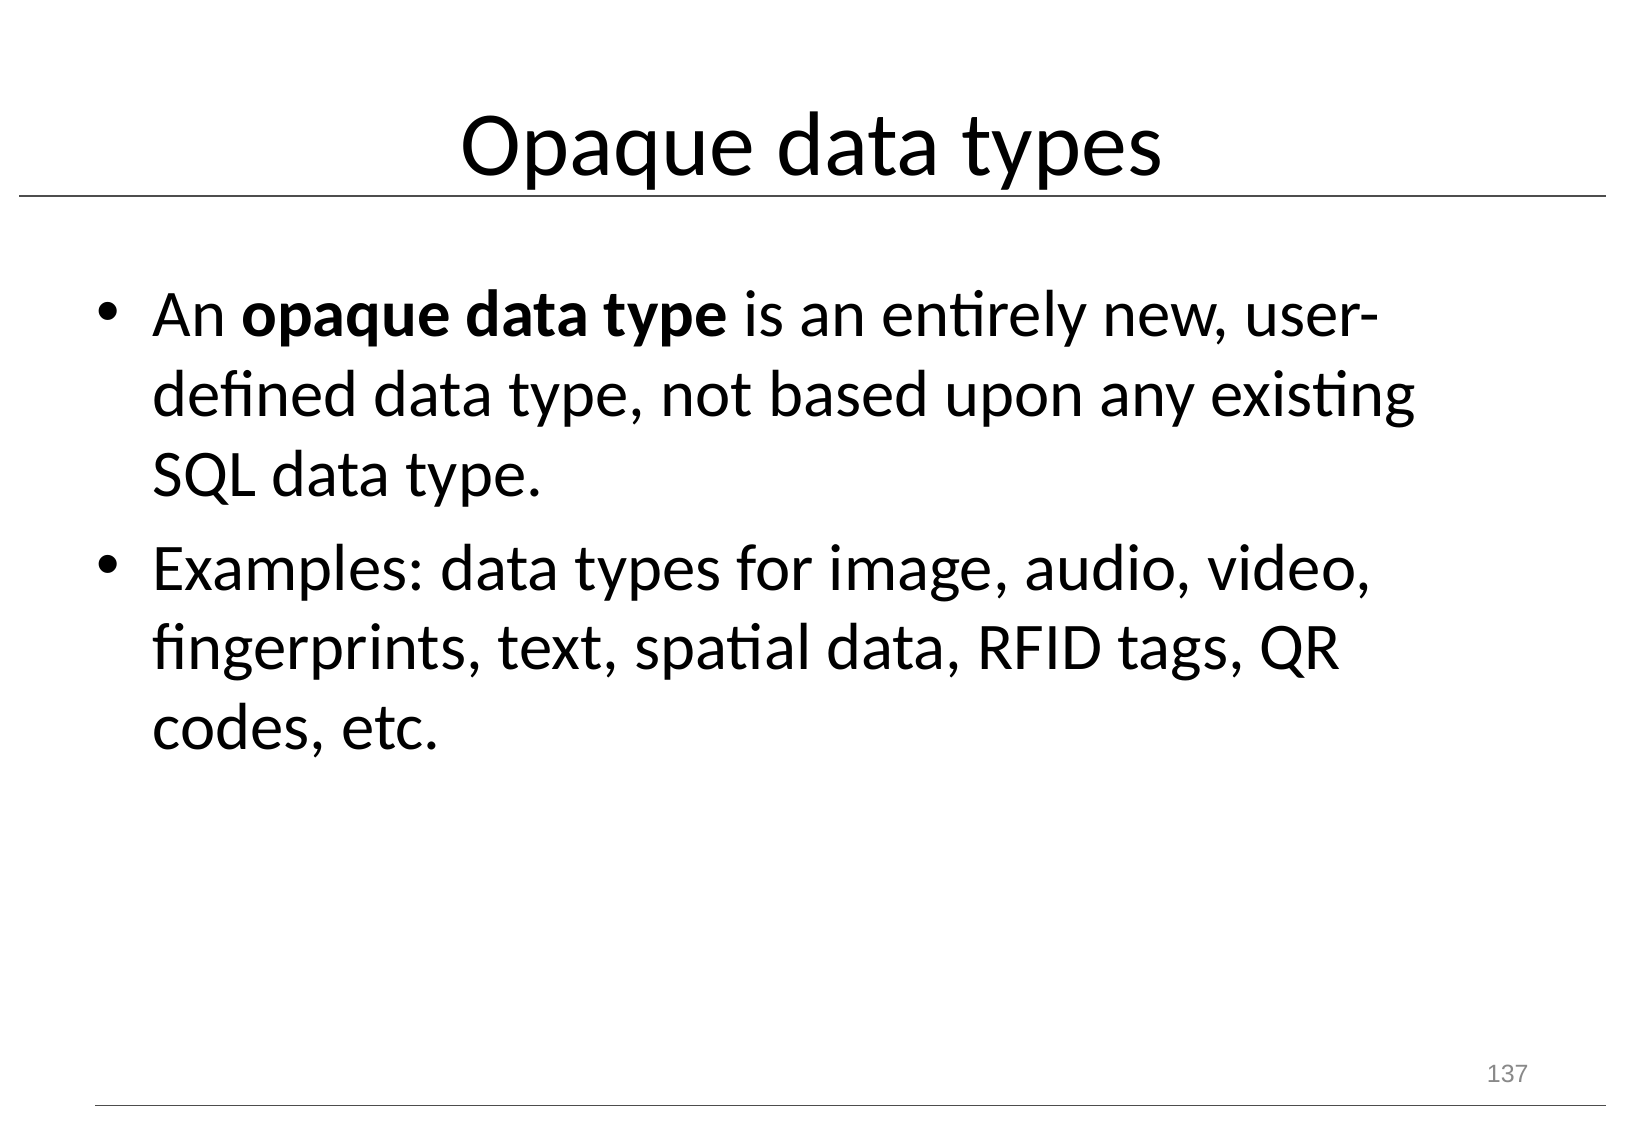

# Opaque data types
An opaque data type is an entirely new, user-defined data type, not based upon any existing SQL data type.
Examples: data types for image, audio, video, fingerprints, text, spatial data, RFID tags, QR codes, etc.
137